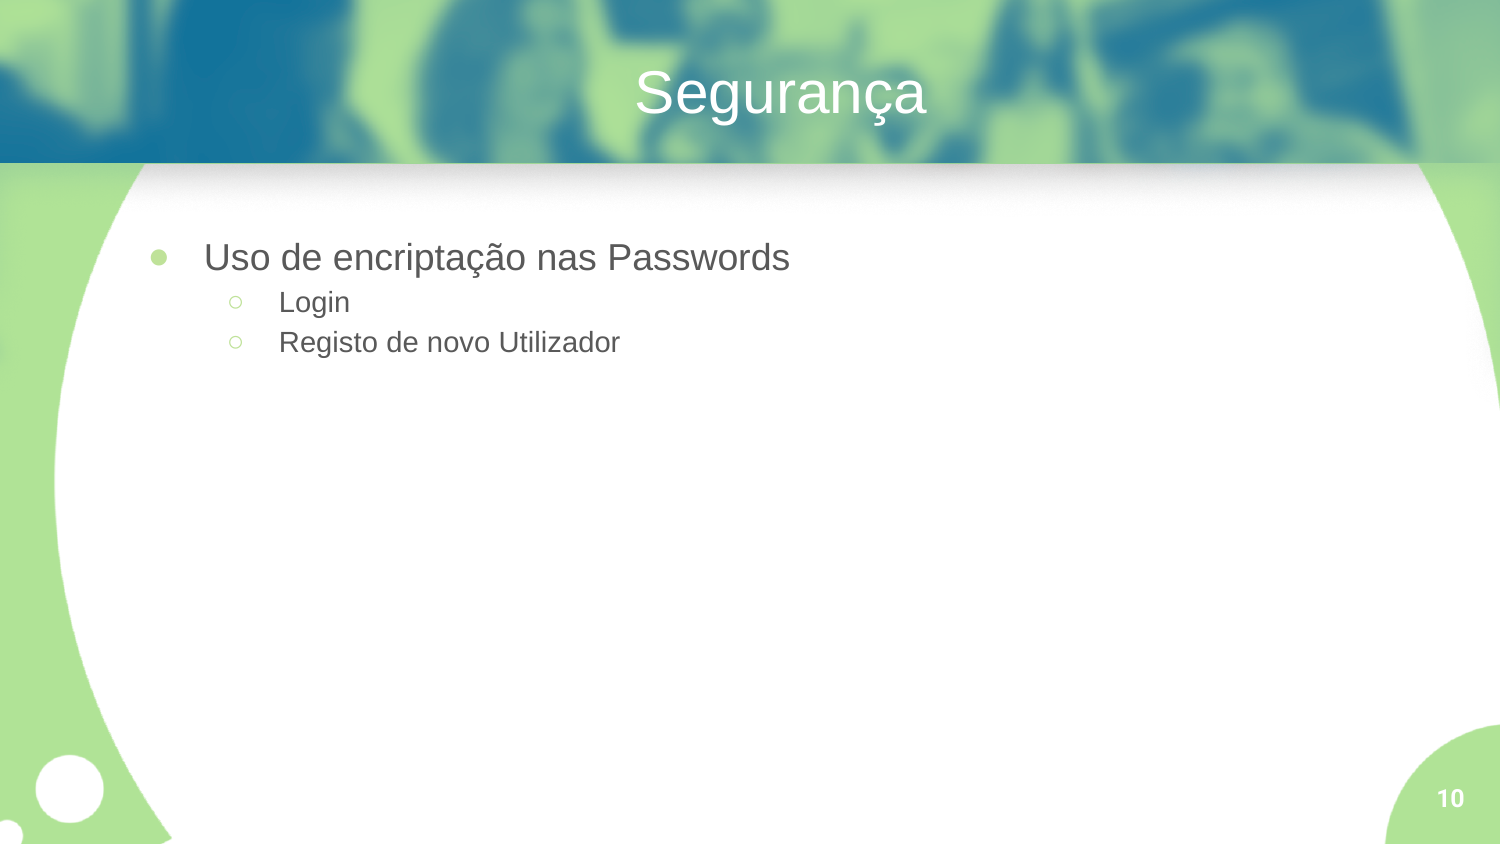

# Segurança
Uso de encriptação nas Passwords
Login
Registo de novo Utilizador
10